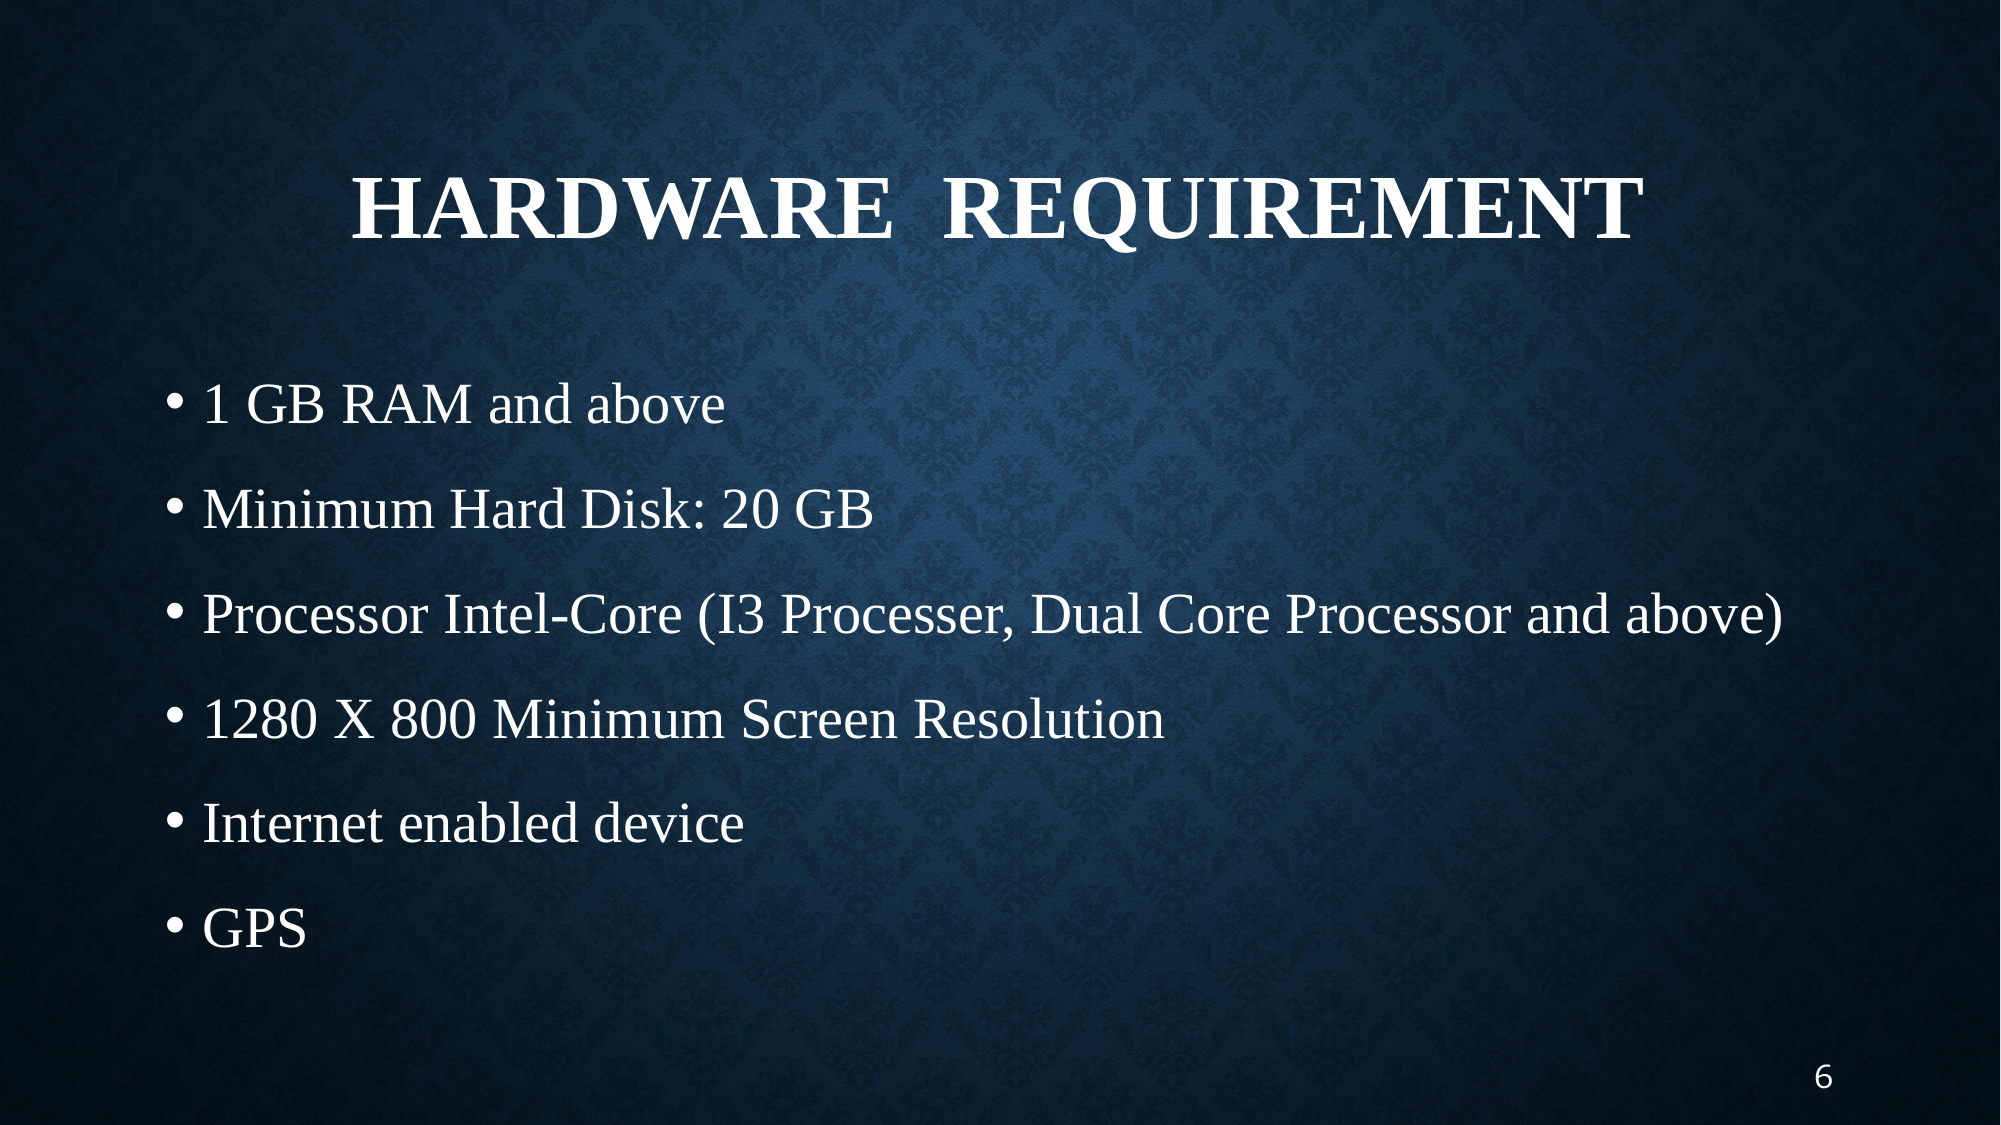

# HARDWARE  REQUIREMENT
1 GB RAM and above
Minimum Hard Disk: 20 GB
Processor Intel-Core (I3 Processer, Dual Core Processor and above)
1280 X 800 Minimum Screen Resolution
Internet enabled device
GPS

6